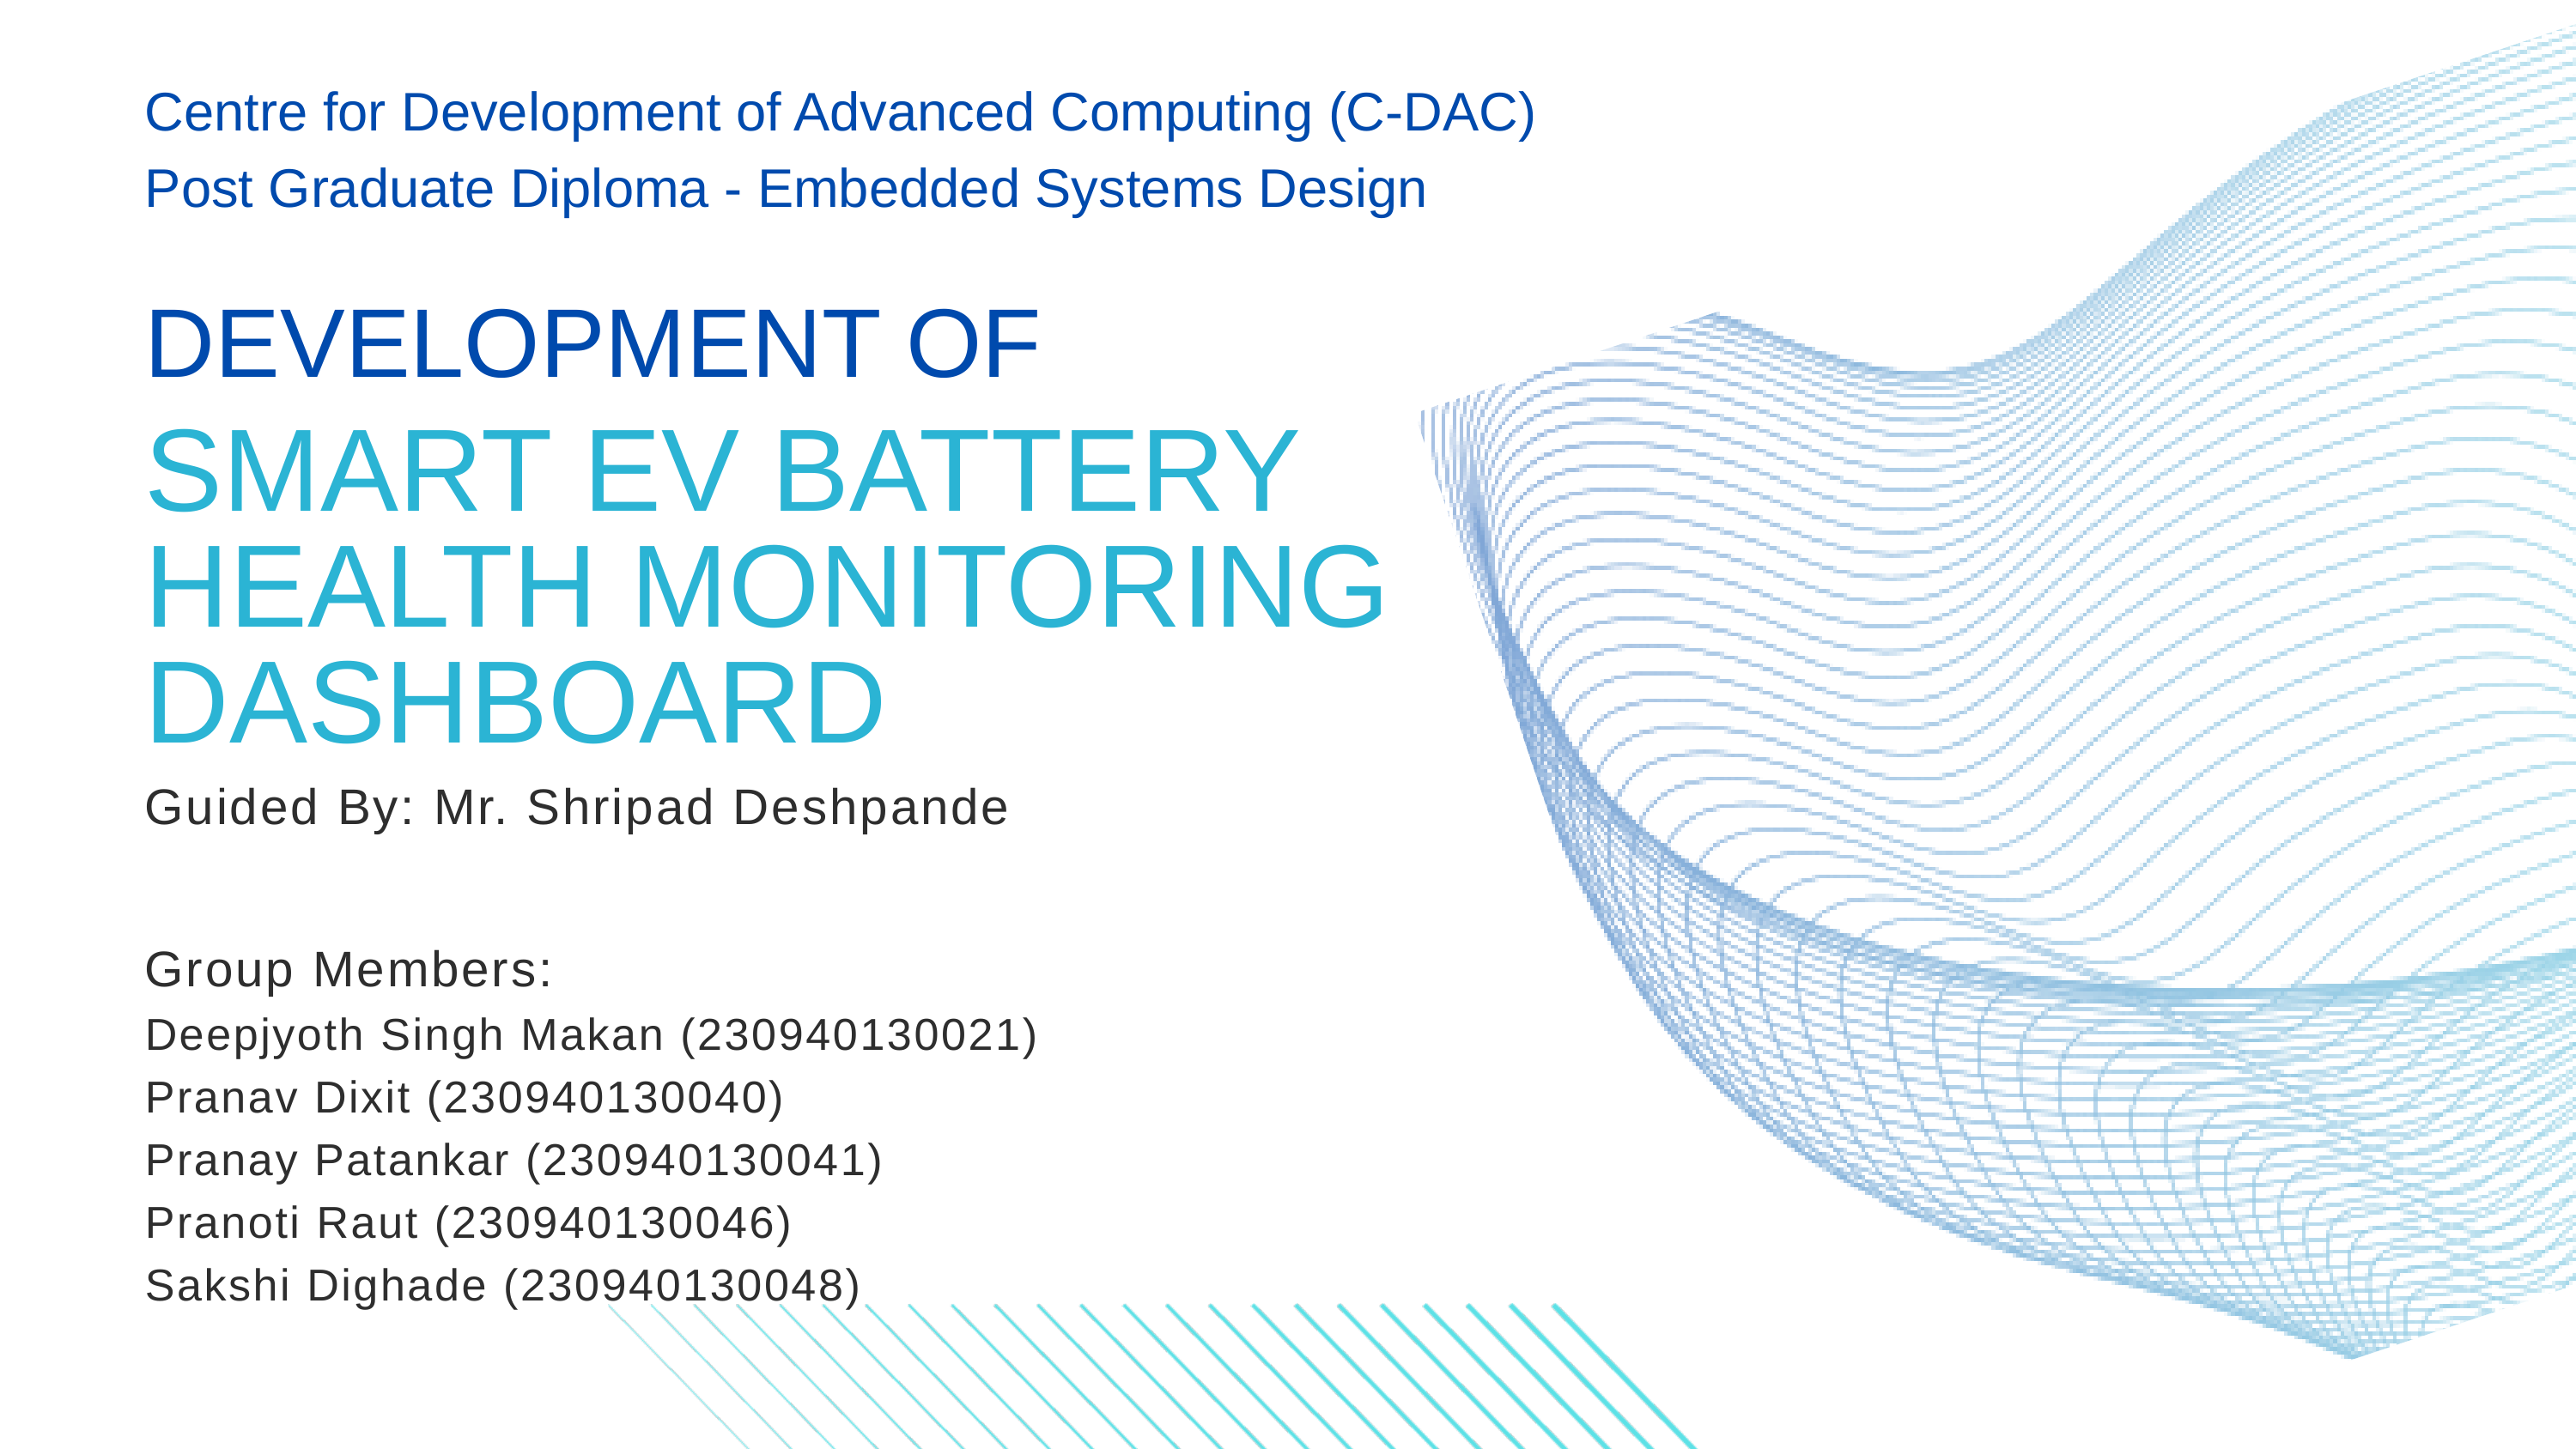

Centre for Development of Advanced Computing (C-DAC)
Post Graduate Diploma - Embedded Systems Design

DEVELOPMENT OF
SMART EV BATTERY HEALTH MONITORING DASHBOARD
Guided By: Mr. Shripad Deshpande
Group Members:
Deepjyoth Singh Makan (230940130021)
Pranav Dixit (230940130040)
Pranay Patankar (230940130041)
Pranoti Raut (230940130046)
Sakshi Dighade (230940130048)